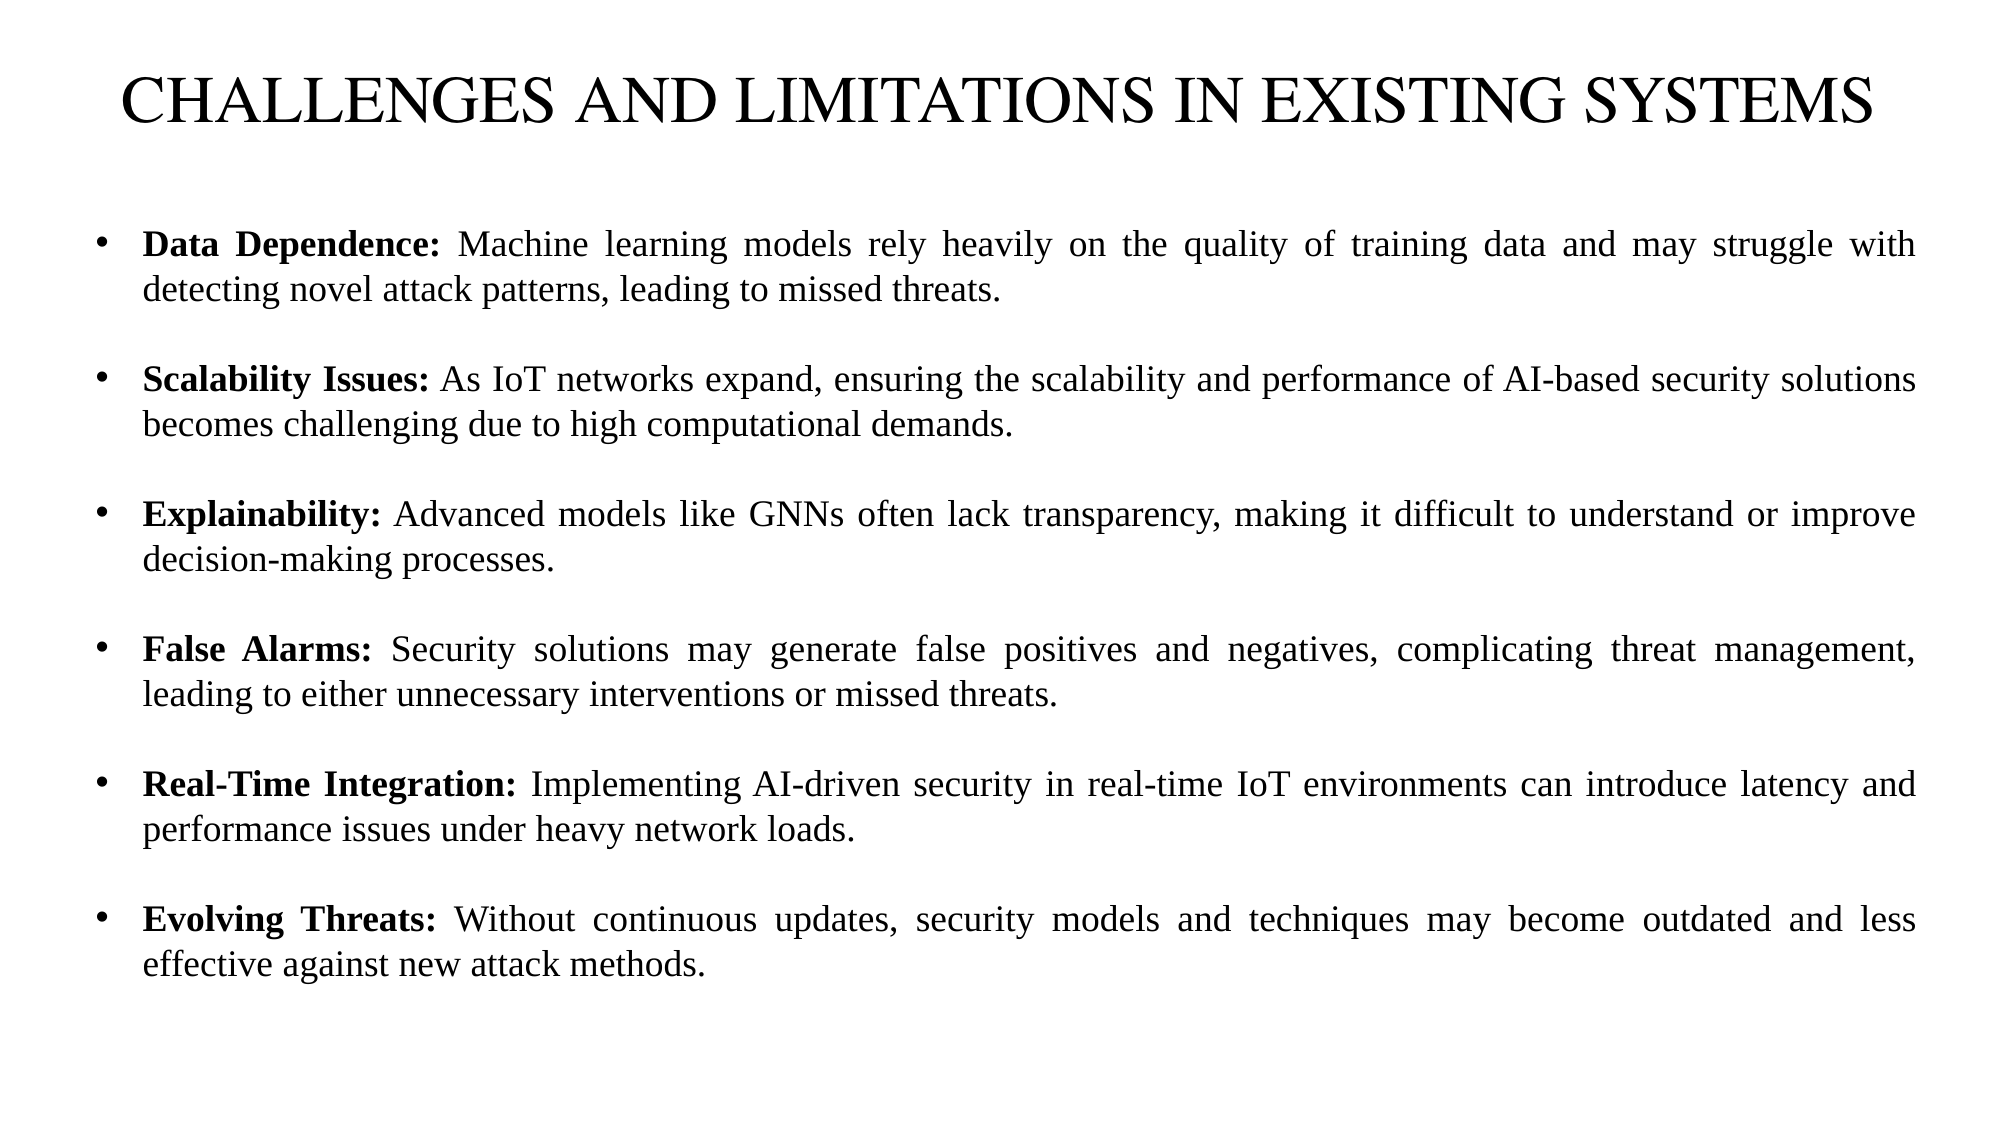

# CHALLENGES AND LIMITATIONS IN EXISTING SYSTEMS
Data Dependence: Machine learning models rely heavily on the quality of training data and may struggle with detecting novel attack patterns, leading to missed threats.

Scalability Issues: As IoT networks expand, ensuring the scalability and performance of AI-based security solutions becomes challenging due to high computational demands.

Explainability: Advanced models like GNNs often lack transparency, making it difficult to understand or improve decision-making processes.

False Alarms: Security solutions may generate false positives and negatives, complicating threat management, leading to either unnecessary interventions or missed threats.

Real-Time Integration: Implementing AI-driven security in real-time IoT environments can introduce latency and performance issues under heavy network loads.

Evolving Threats: Without continuous updates, security models and techniques may become outdated and less effective against new attack methods.